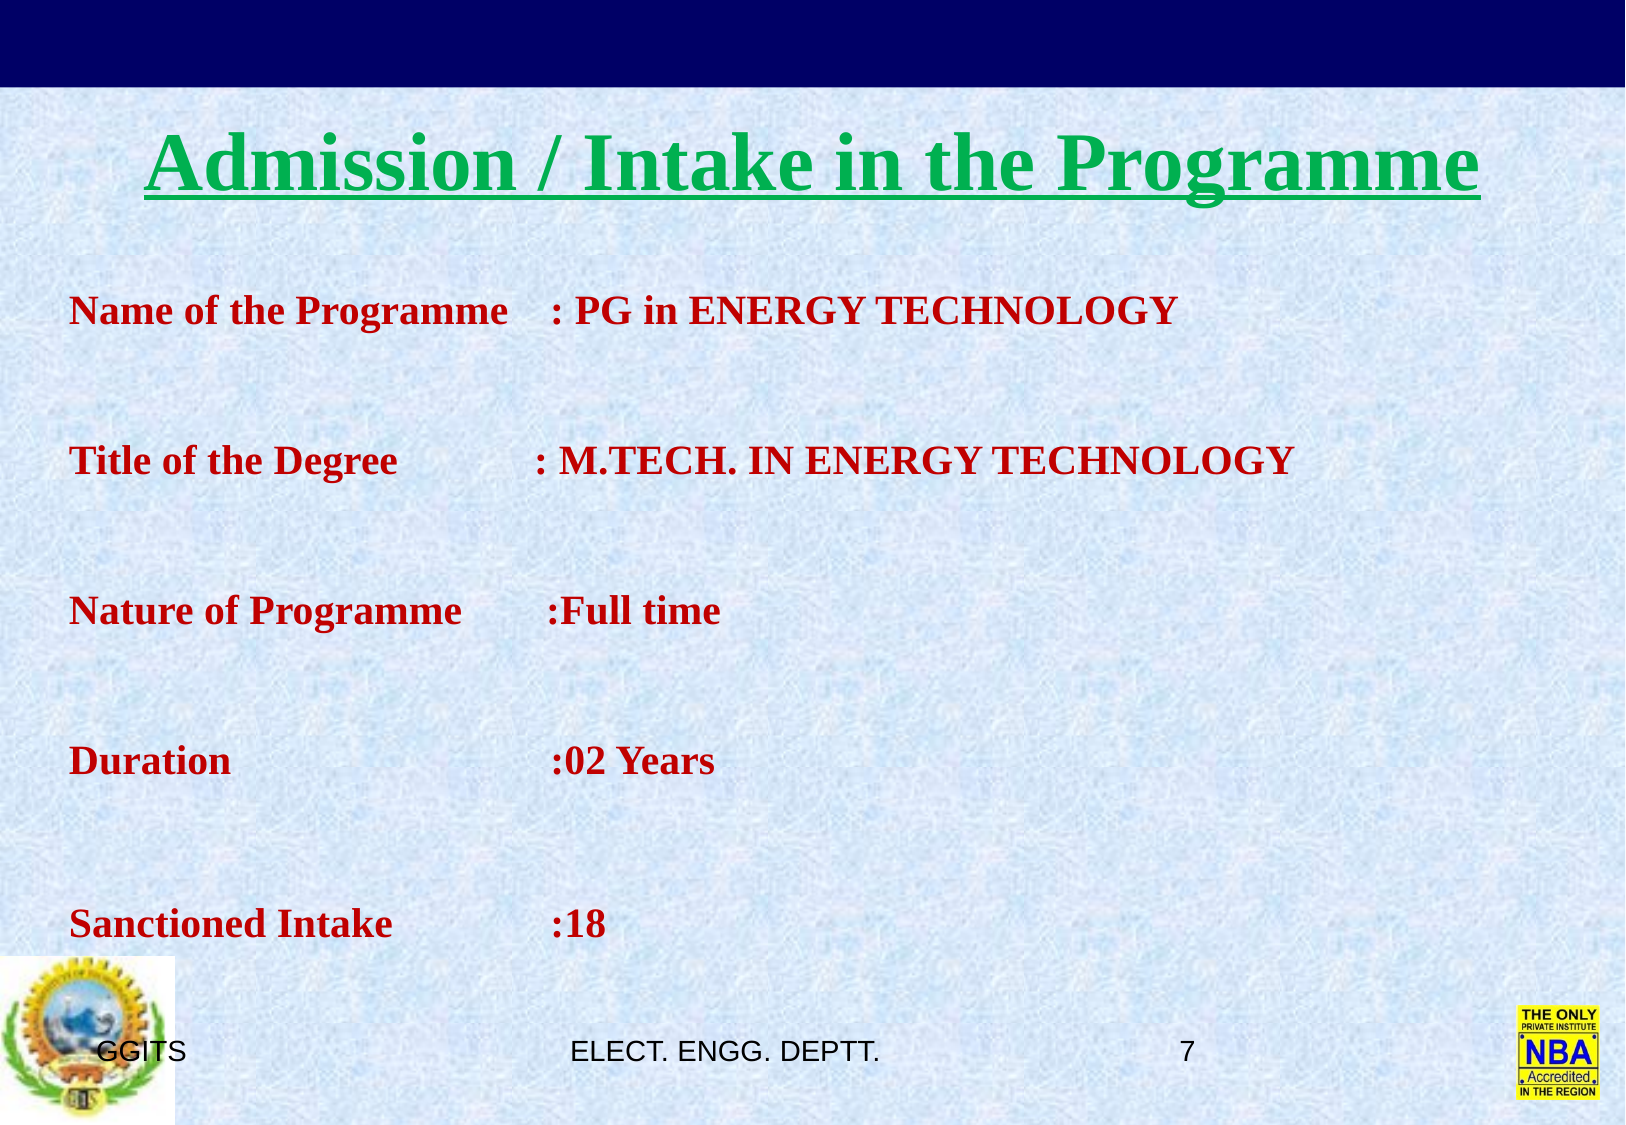

# Admission / Intake in the Programme

Name of the Programme    : PG in ENERGY TECHNOLOGY

Title of the Degree             : M.TECH. IN ENERGY TECHNOLOGY

Nature of Programme        :Full time

Duration 		   :02 Years

Sanctioned Intake	   :18
GGITS
ELECT. ENGG. DEPTT.
7